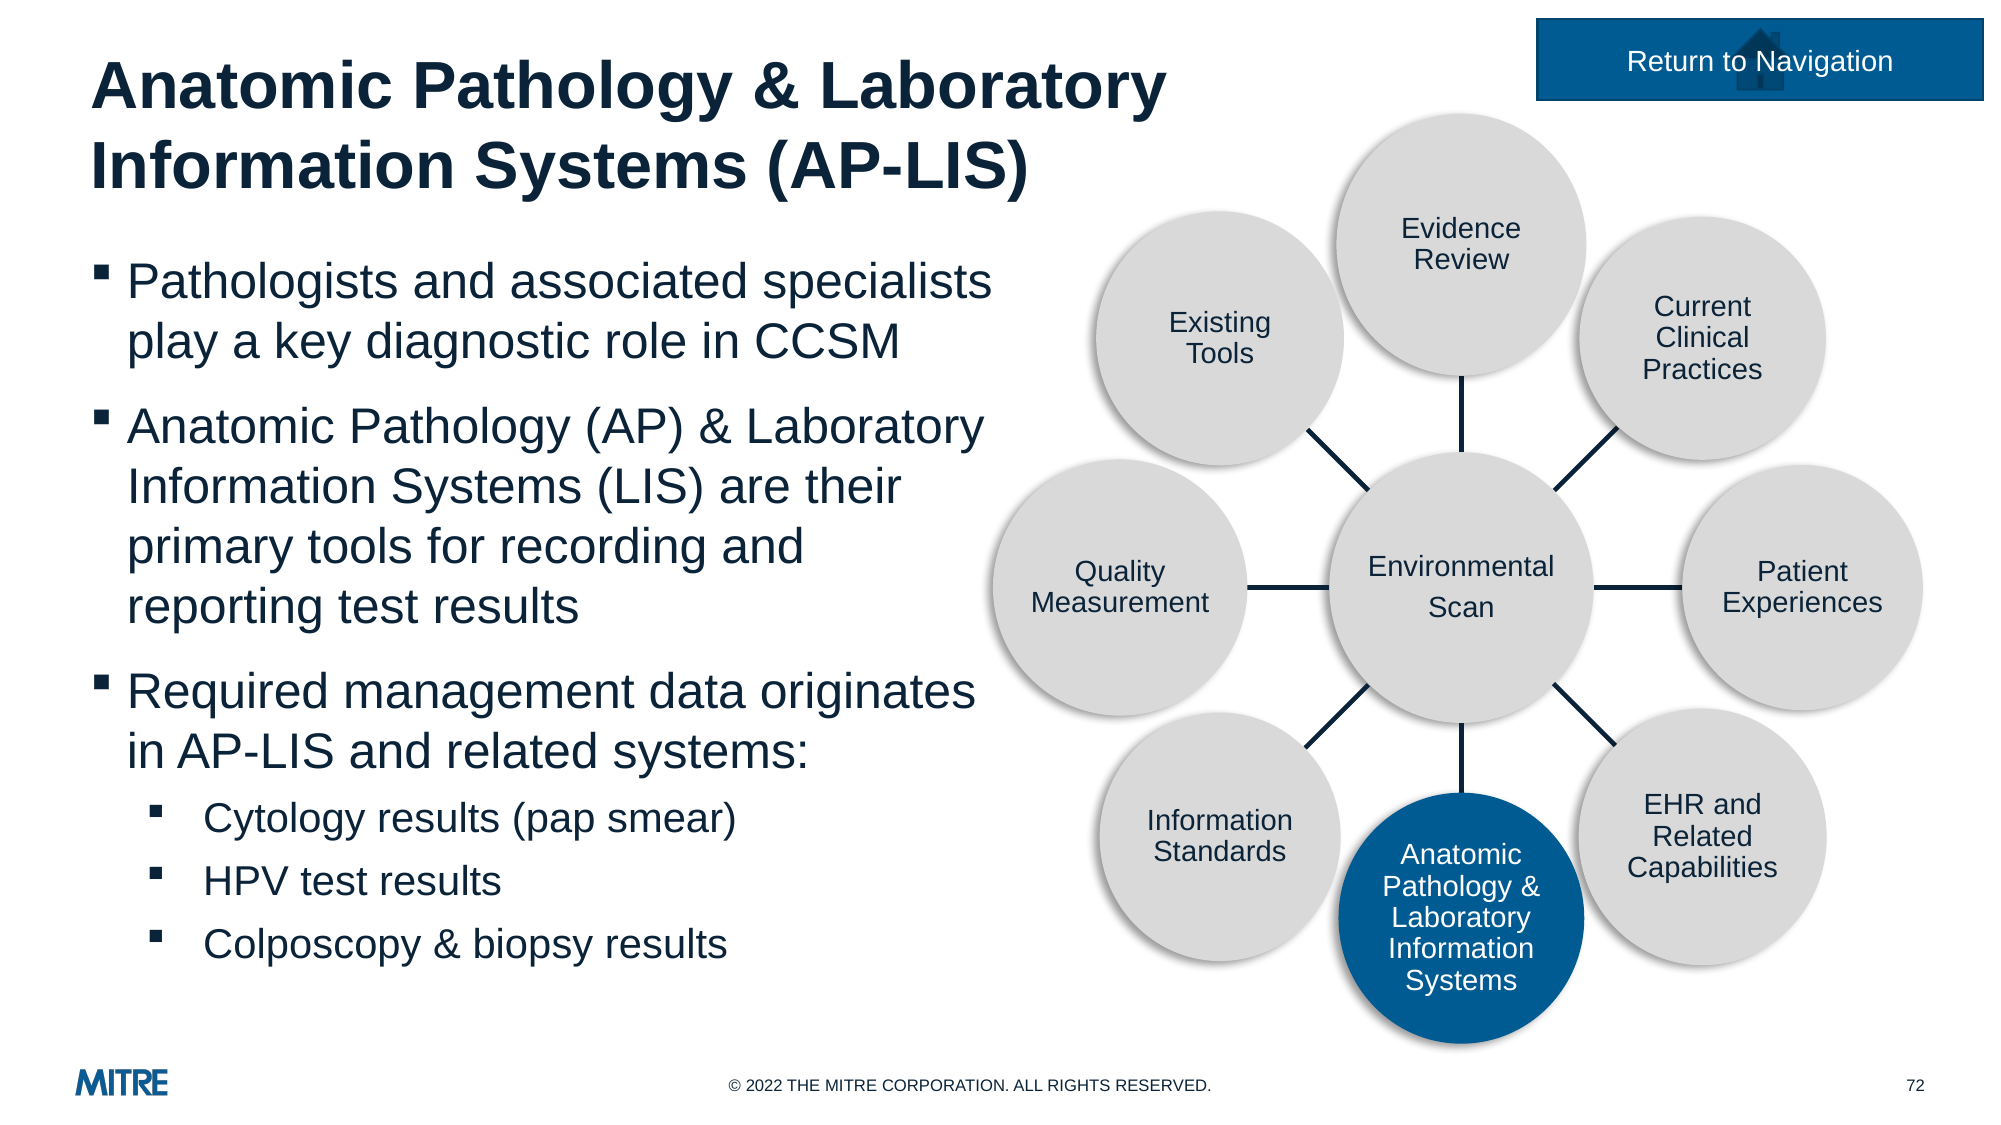

Return to Navigation
# Anatomic Pathology & Laboratory Information Systems (AP-LIS)
Evidence Review
Existing Tools
Current Clinical Practices

Environmental
Scan

Quality Measurement
Patient Experiences

EHR and Related Capabilities
Information Standards

Anatomic Pathology & Laboratory Information Systems
Pathologists and associated specialists play a key diagnostic role in CCSM
Anatomic Pathology (AP) & Laboratory Information Systems (LIS) are their      primary tools for recording and   reporting test results
Required management data originates in AP-LIS and related systems:
Cytology results (pap smear)
HPV test results
Colposcopy & biopsy results
72